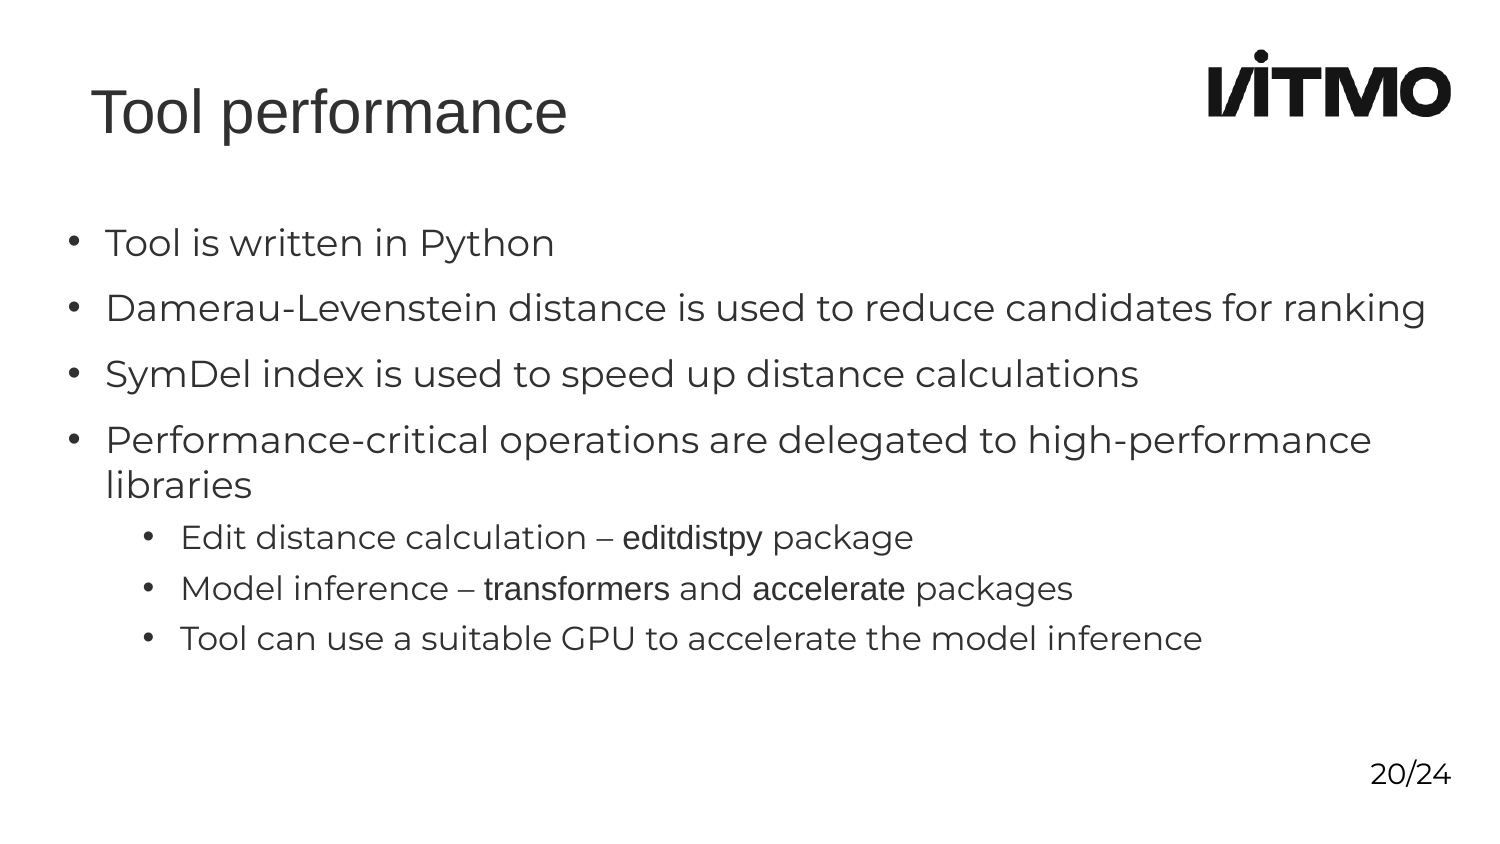

Tool performance

Tool is written in Python
Damerau-Levenstein distance is used to reduce candidates for ranking
SymDel index is used to speed up distance calculations
Performance-critical operations are delegated to high-performance libraries
Edit distance calculation – editdistpy package
Model inference – transformers and accelerate packages
Tool can use a suitable GPU to accelerate the model inference

20/24